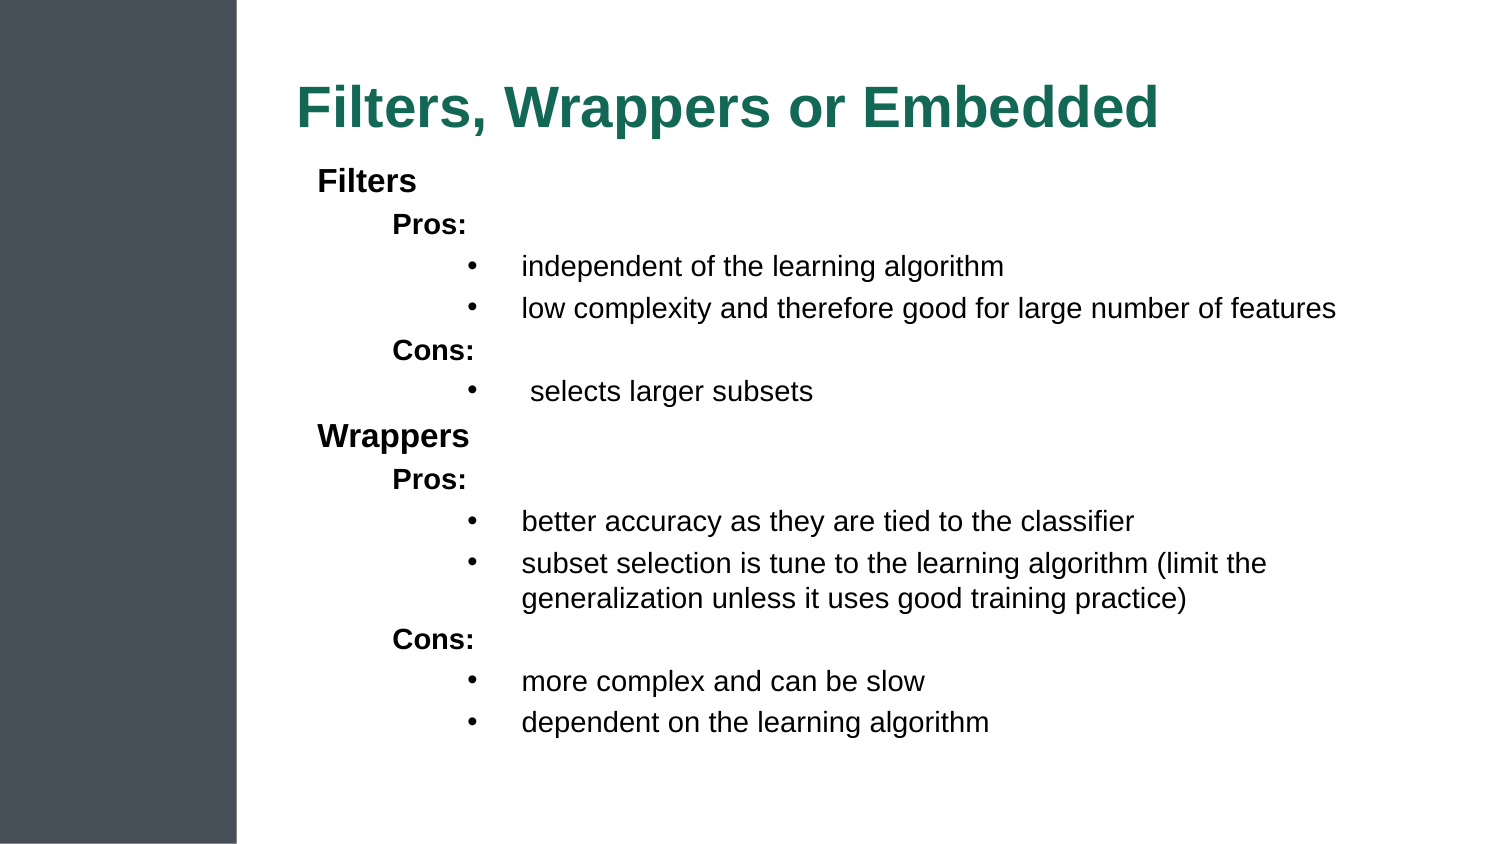

# Filters, Wrappers or Embedded
Filters
Pros:
independent of the learning algorithm
low complexity and therefore good for large number of features
Cons:
 selects larger subsets
Wrappers
Pros:
better accuracy as they are tied to the classifier
subset selection is tune to the learning algorithm (limit the generalization unless it uses good training practice)
Cons:
more complex and can be slow
dependent on the learning algorithm